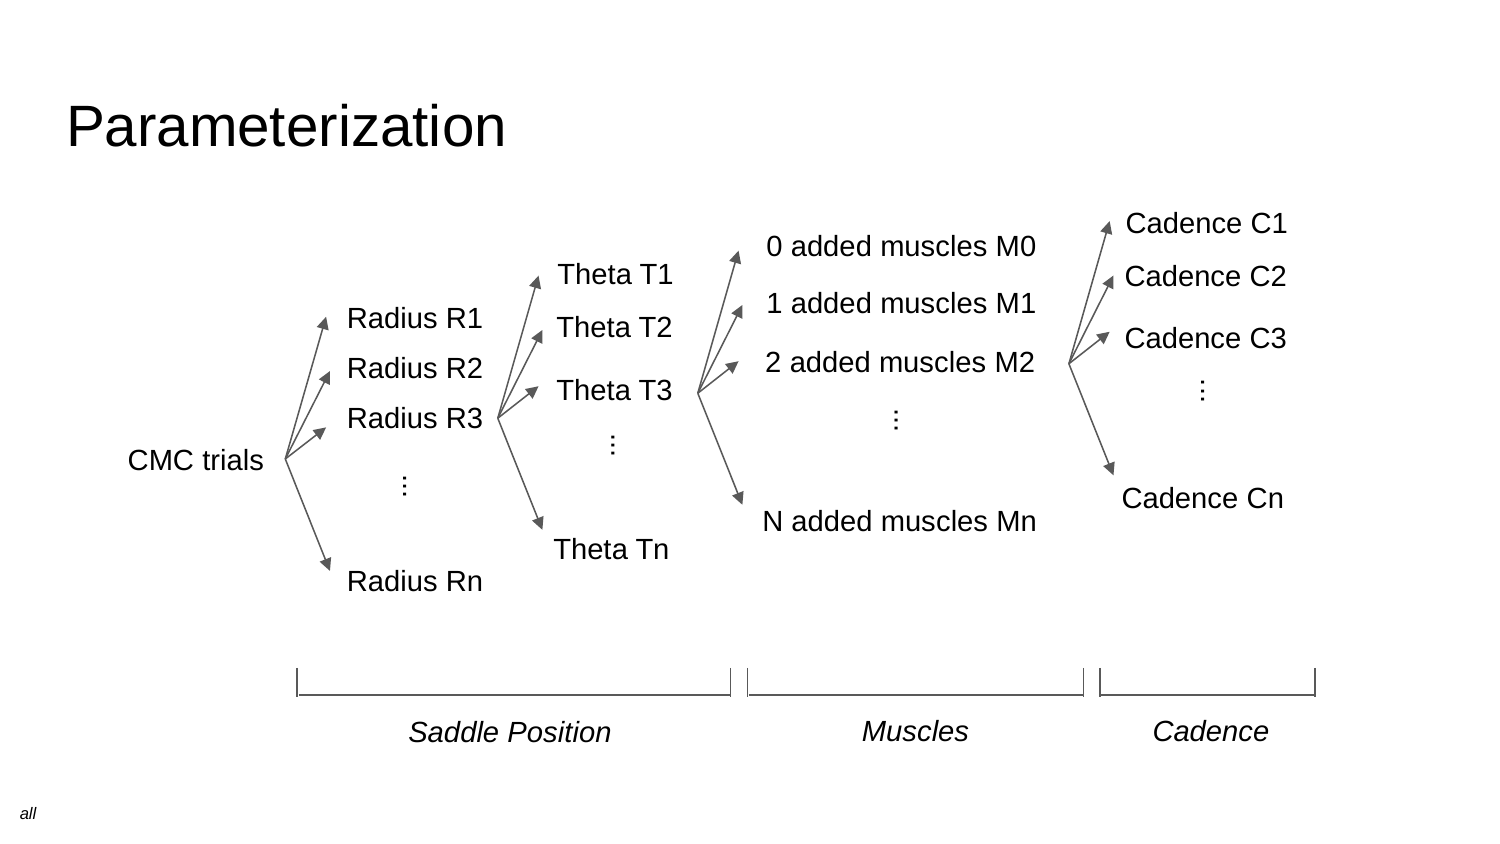

# Parameterization
Cadence C1
0 added muscles M0
...
Theta T1
Cadence C2

...
1 added muscles M1
...
Radius R1
Theta T2
Cadence C3
2 added muscles M2
Radius R2
Theta T3
Radius R3
CMC trials
...
Cadence Cn
N added muscles Mn
Theta Tn
Radius Rn
Muscles
Cadence
Saddle Position
all